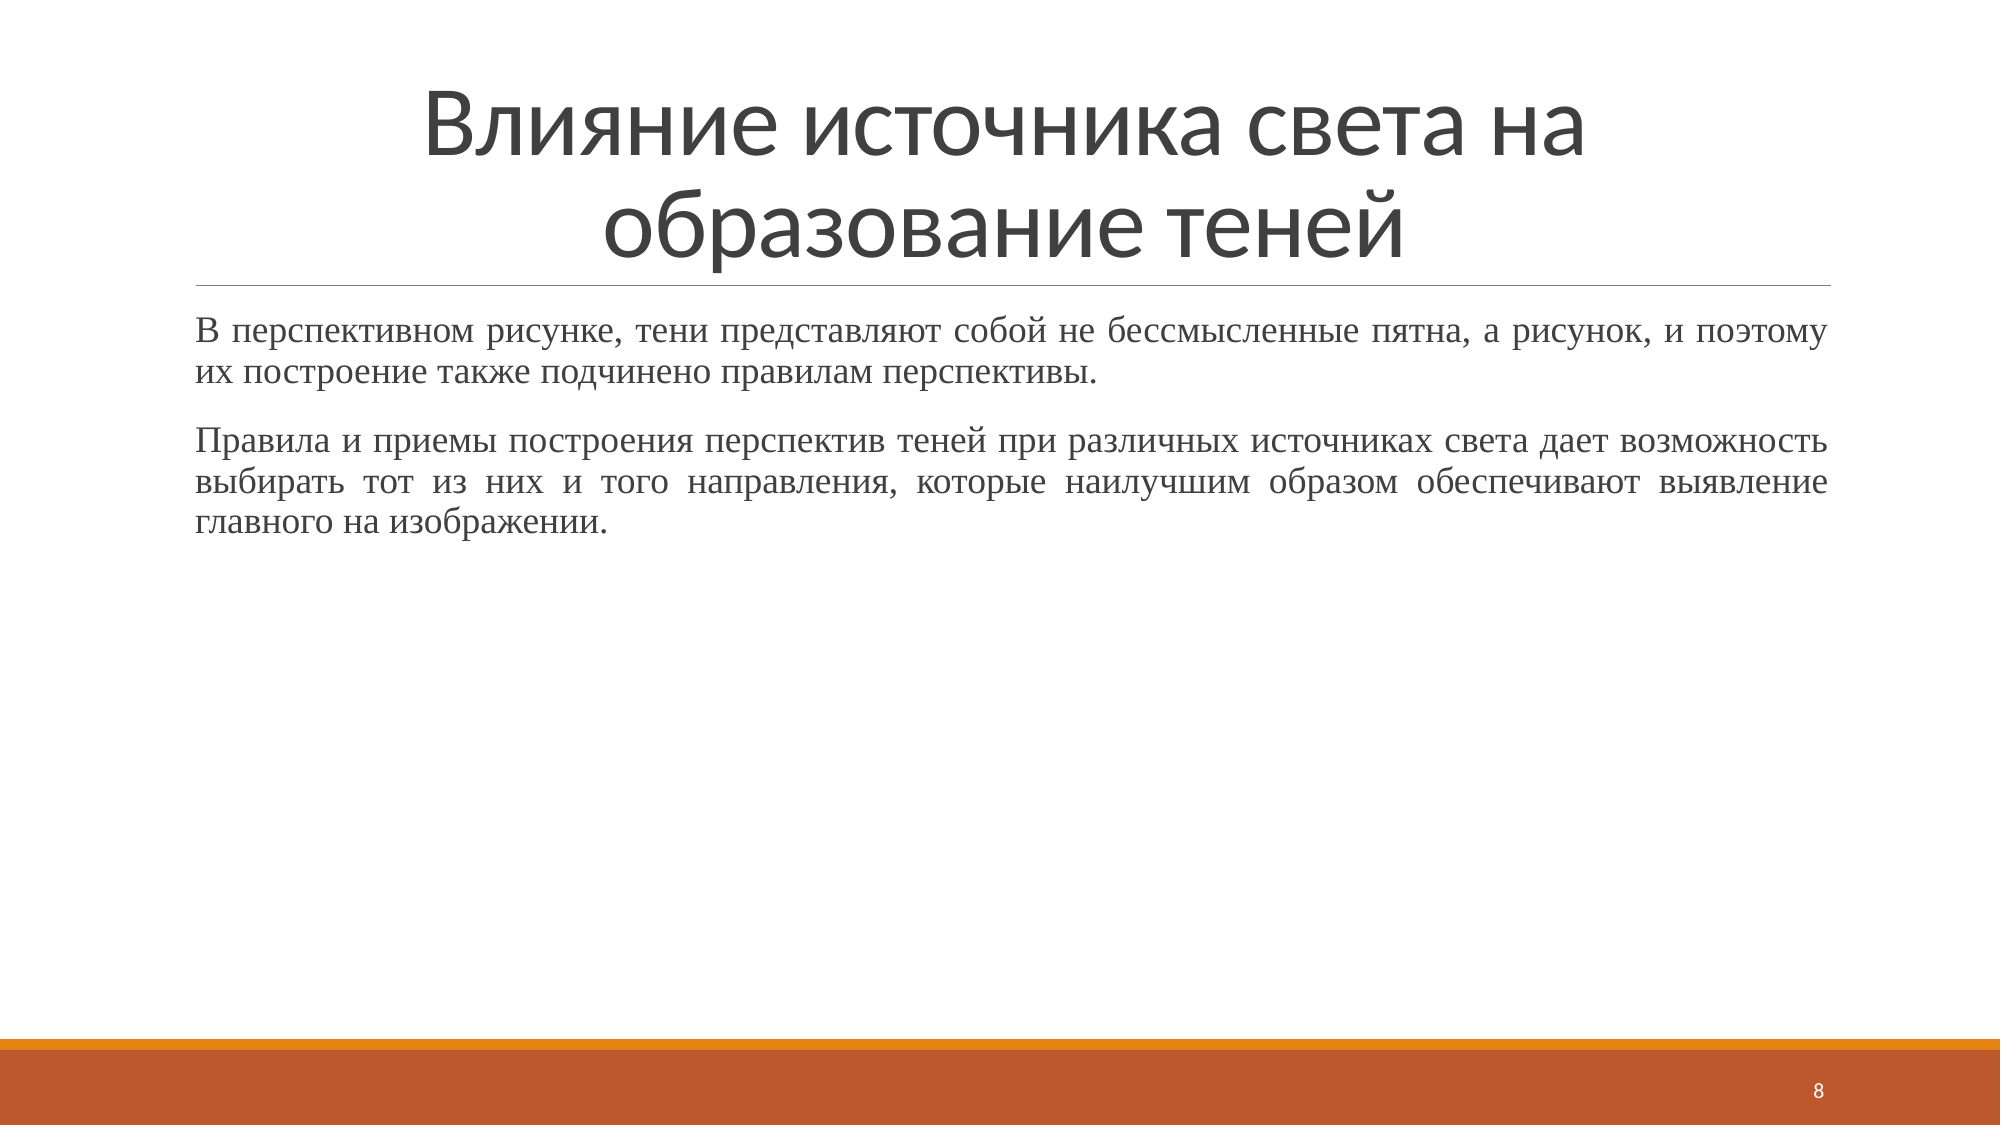

# Влияние источника света на образование теней
В перспективном рисунке, тени представляют собой не бессмысленные пятна, а рисунок, и поэтому их построение также подчинено правилам перспективы.
Правила и приемы построения перспектив теней при различных источниках света дает возможность выбирать тот из них и того направления, которые наилучшим образом обеспечивают выявление главного на изображении.
8